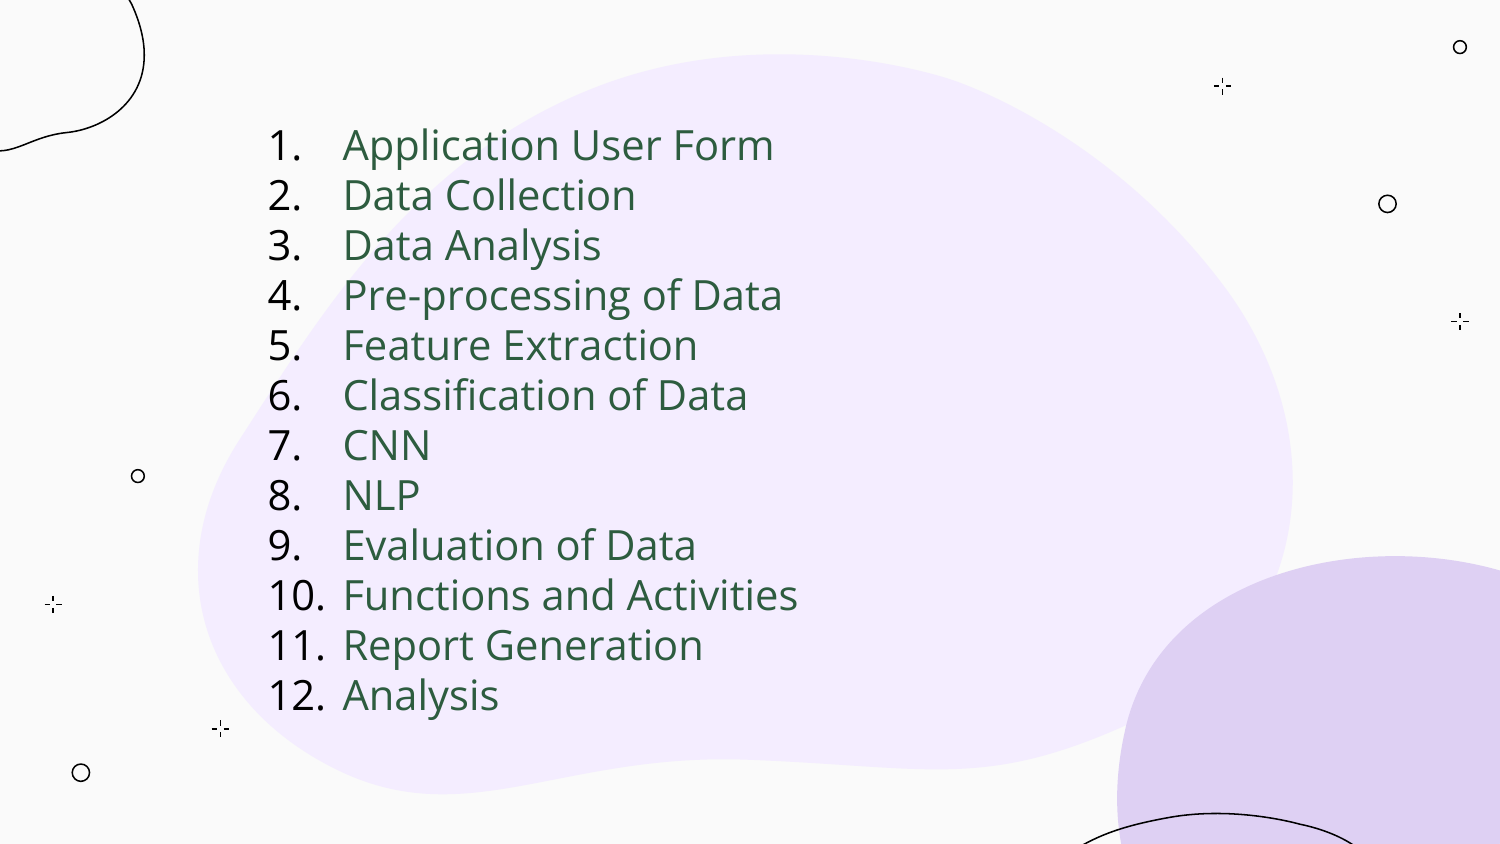

Application User Form
Data Collection
Data Analysis
Pre-processing of Data
Feature Extraction
Classification of Data
CNN
NLP
Evaluation of Data
Functions and Activities
Report Generation
Analysis